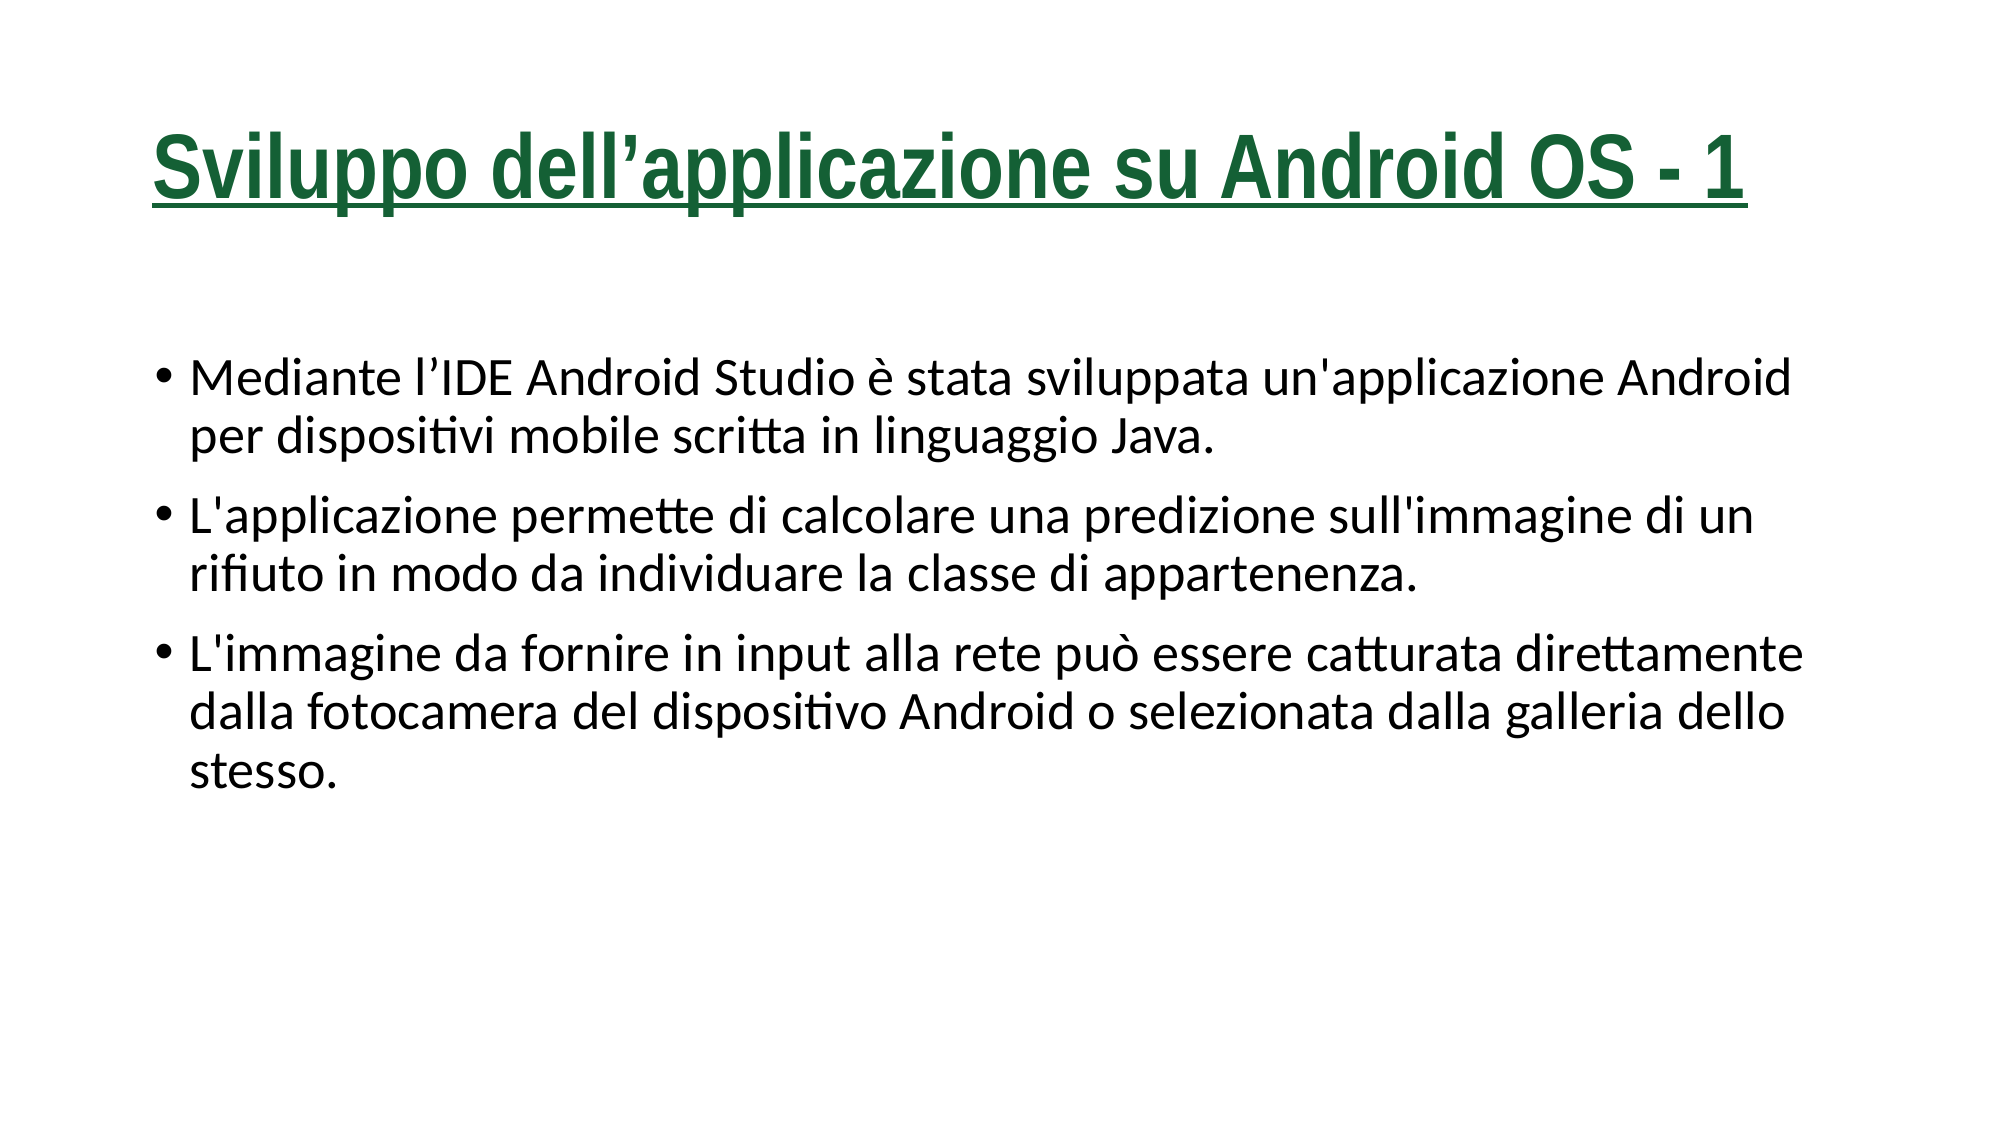

# Sviluppo dell’applicazione su Android OS - 1
Mediante l’IDE Android Studio è stata sviluppata un'applicazione Android per dispositivi mobile scritta in linguaggio Java.
L'applicazione permette di calcolare una predizione sull'immagine di un rifiuto in modo da individuare la classe di appartenenza.
L'immagine da fornire in input alla rete può essere catturata direttamente dalla fotocamera del dispositivo Android o selezionata dalla galleria dello stesso.